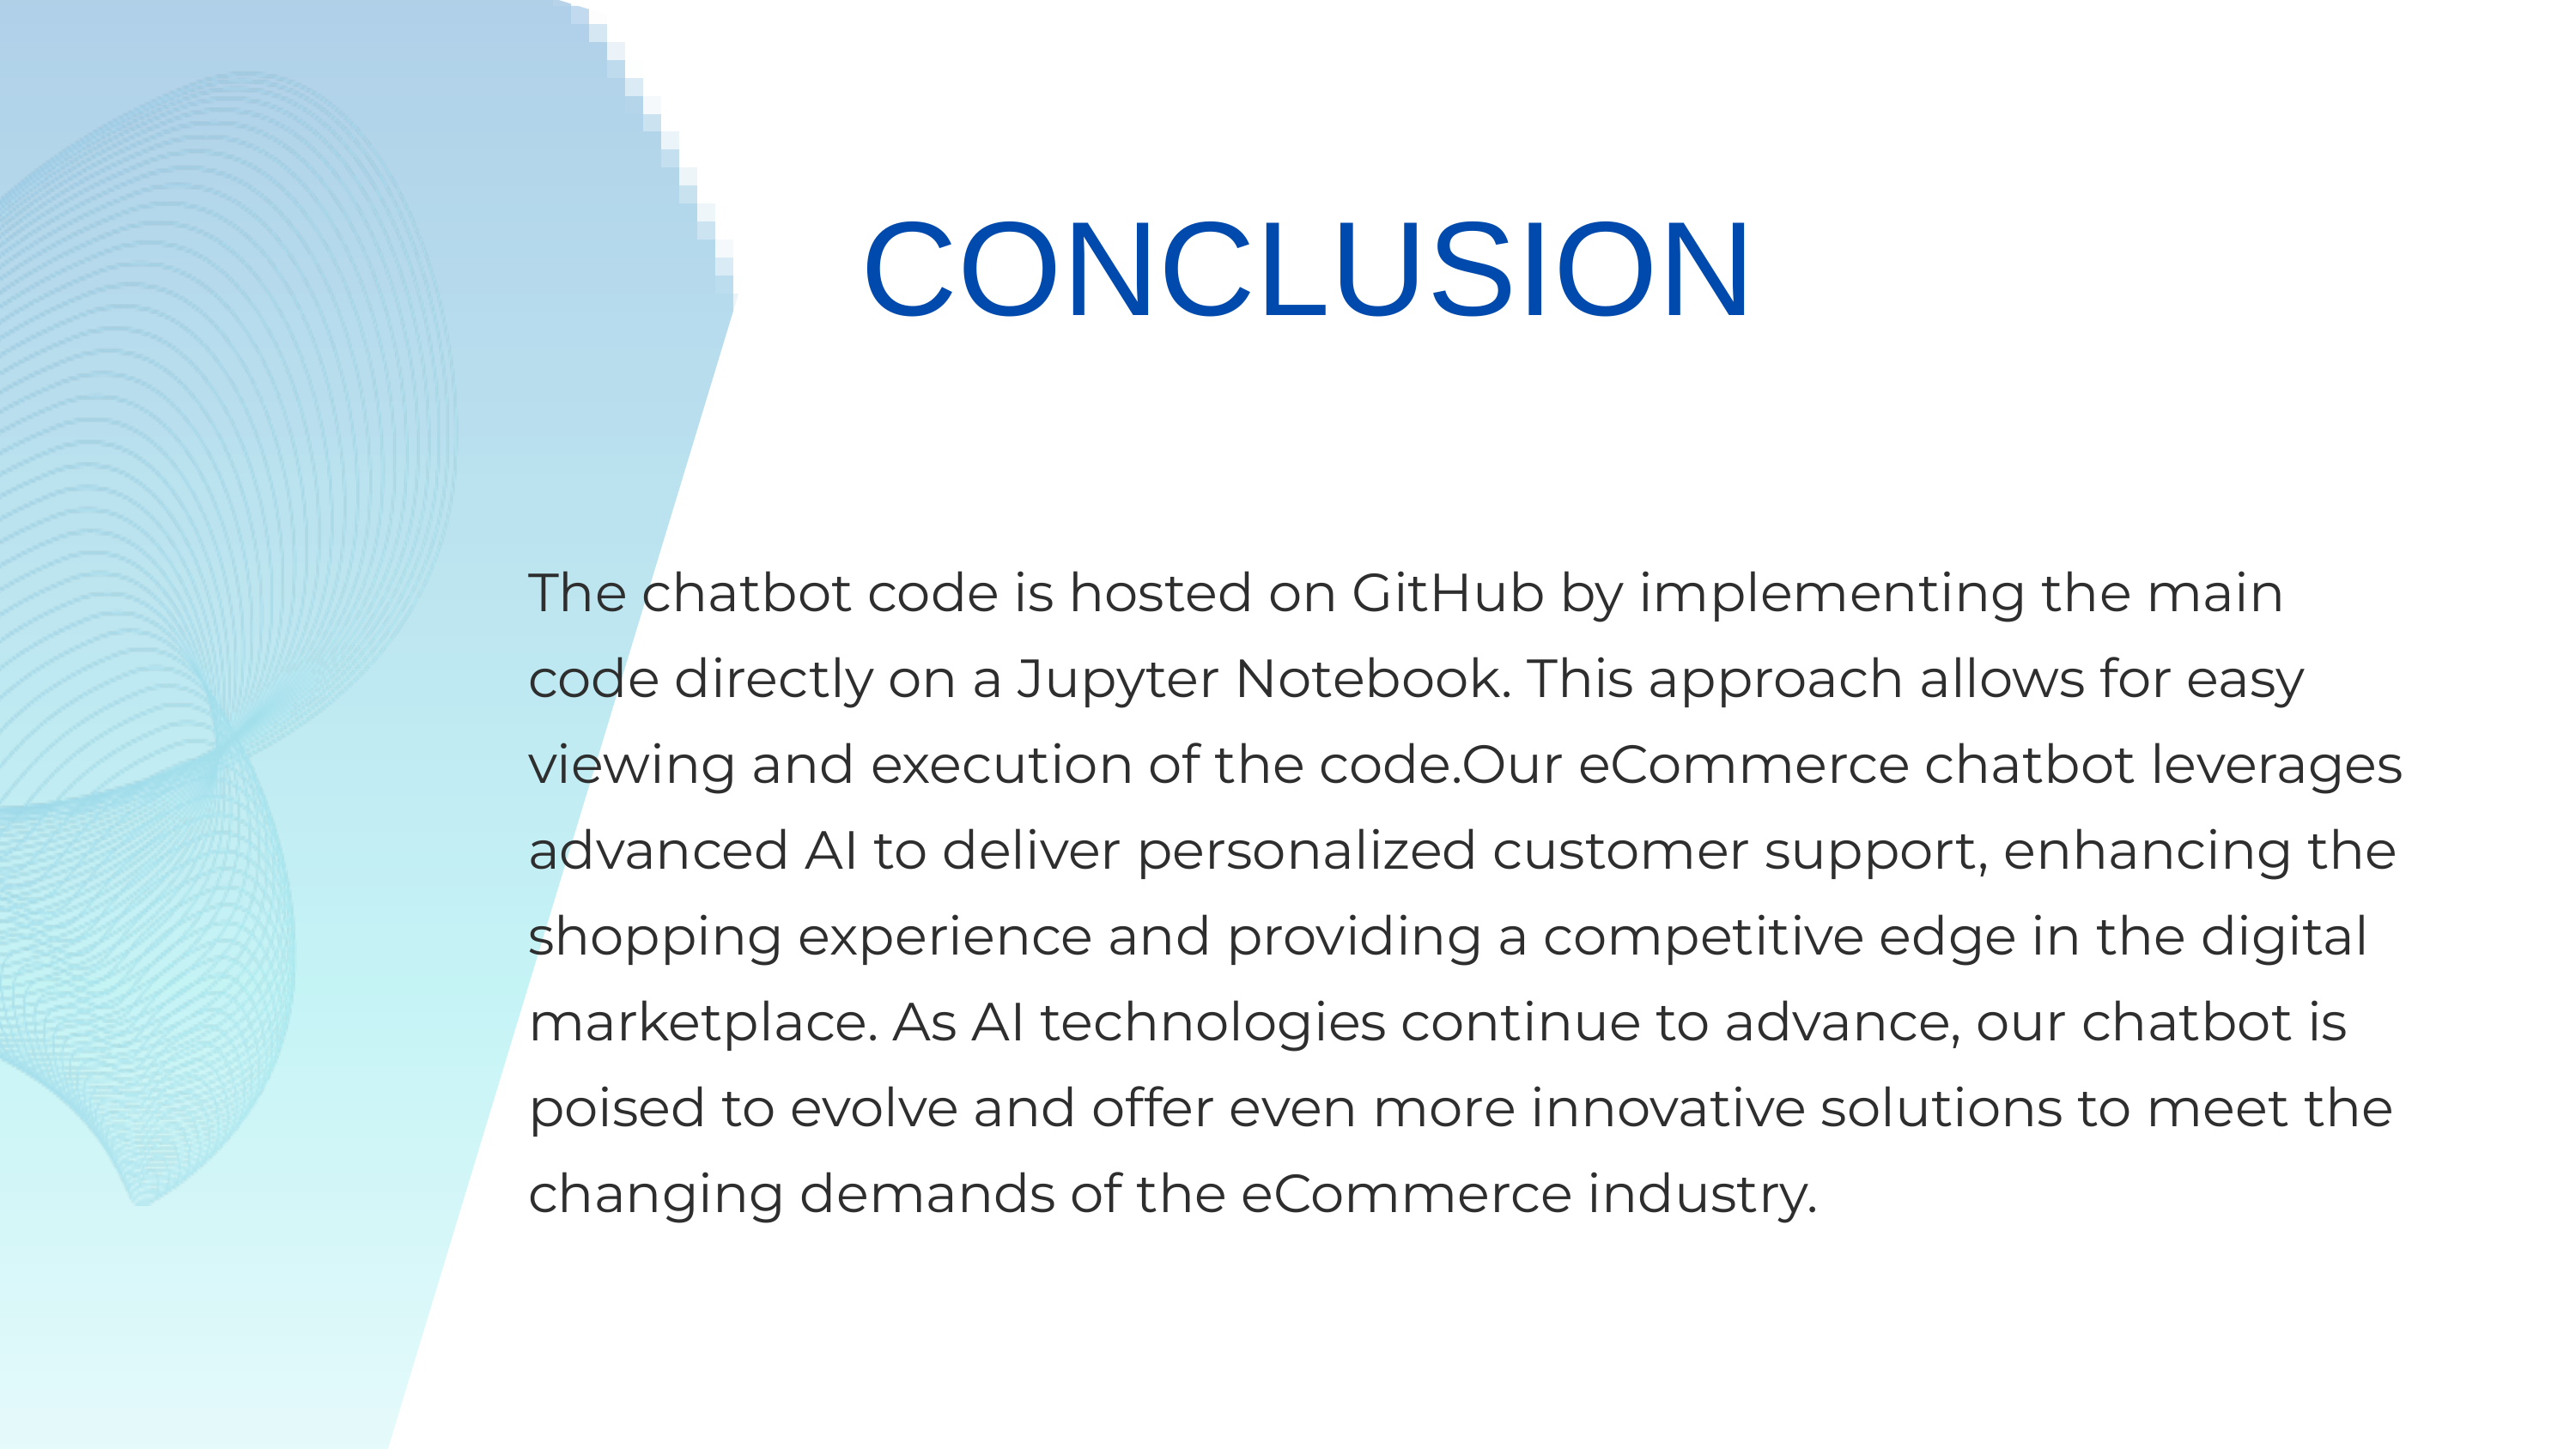

CONCLUSION
The chatbot code is hosted on GitHub by implementing the main code directly on a Jupyter Notebook. This approach allows for easy viewing and execution of the code.Our eCommerce chatbot leverages advanced AI to deliver personalized customer support, enhancing the shopping experience and providing a competitive edge in the digital marketplace. As AI technologies continue to advance, our chatbot is poised to evolve and offer even more innovative solutions to meet the changing demands of the eCommerce industry.